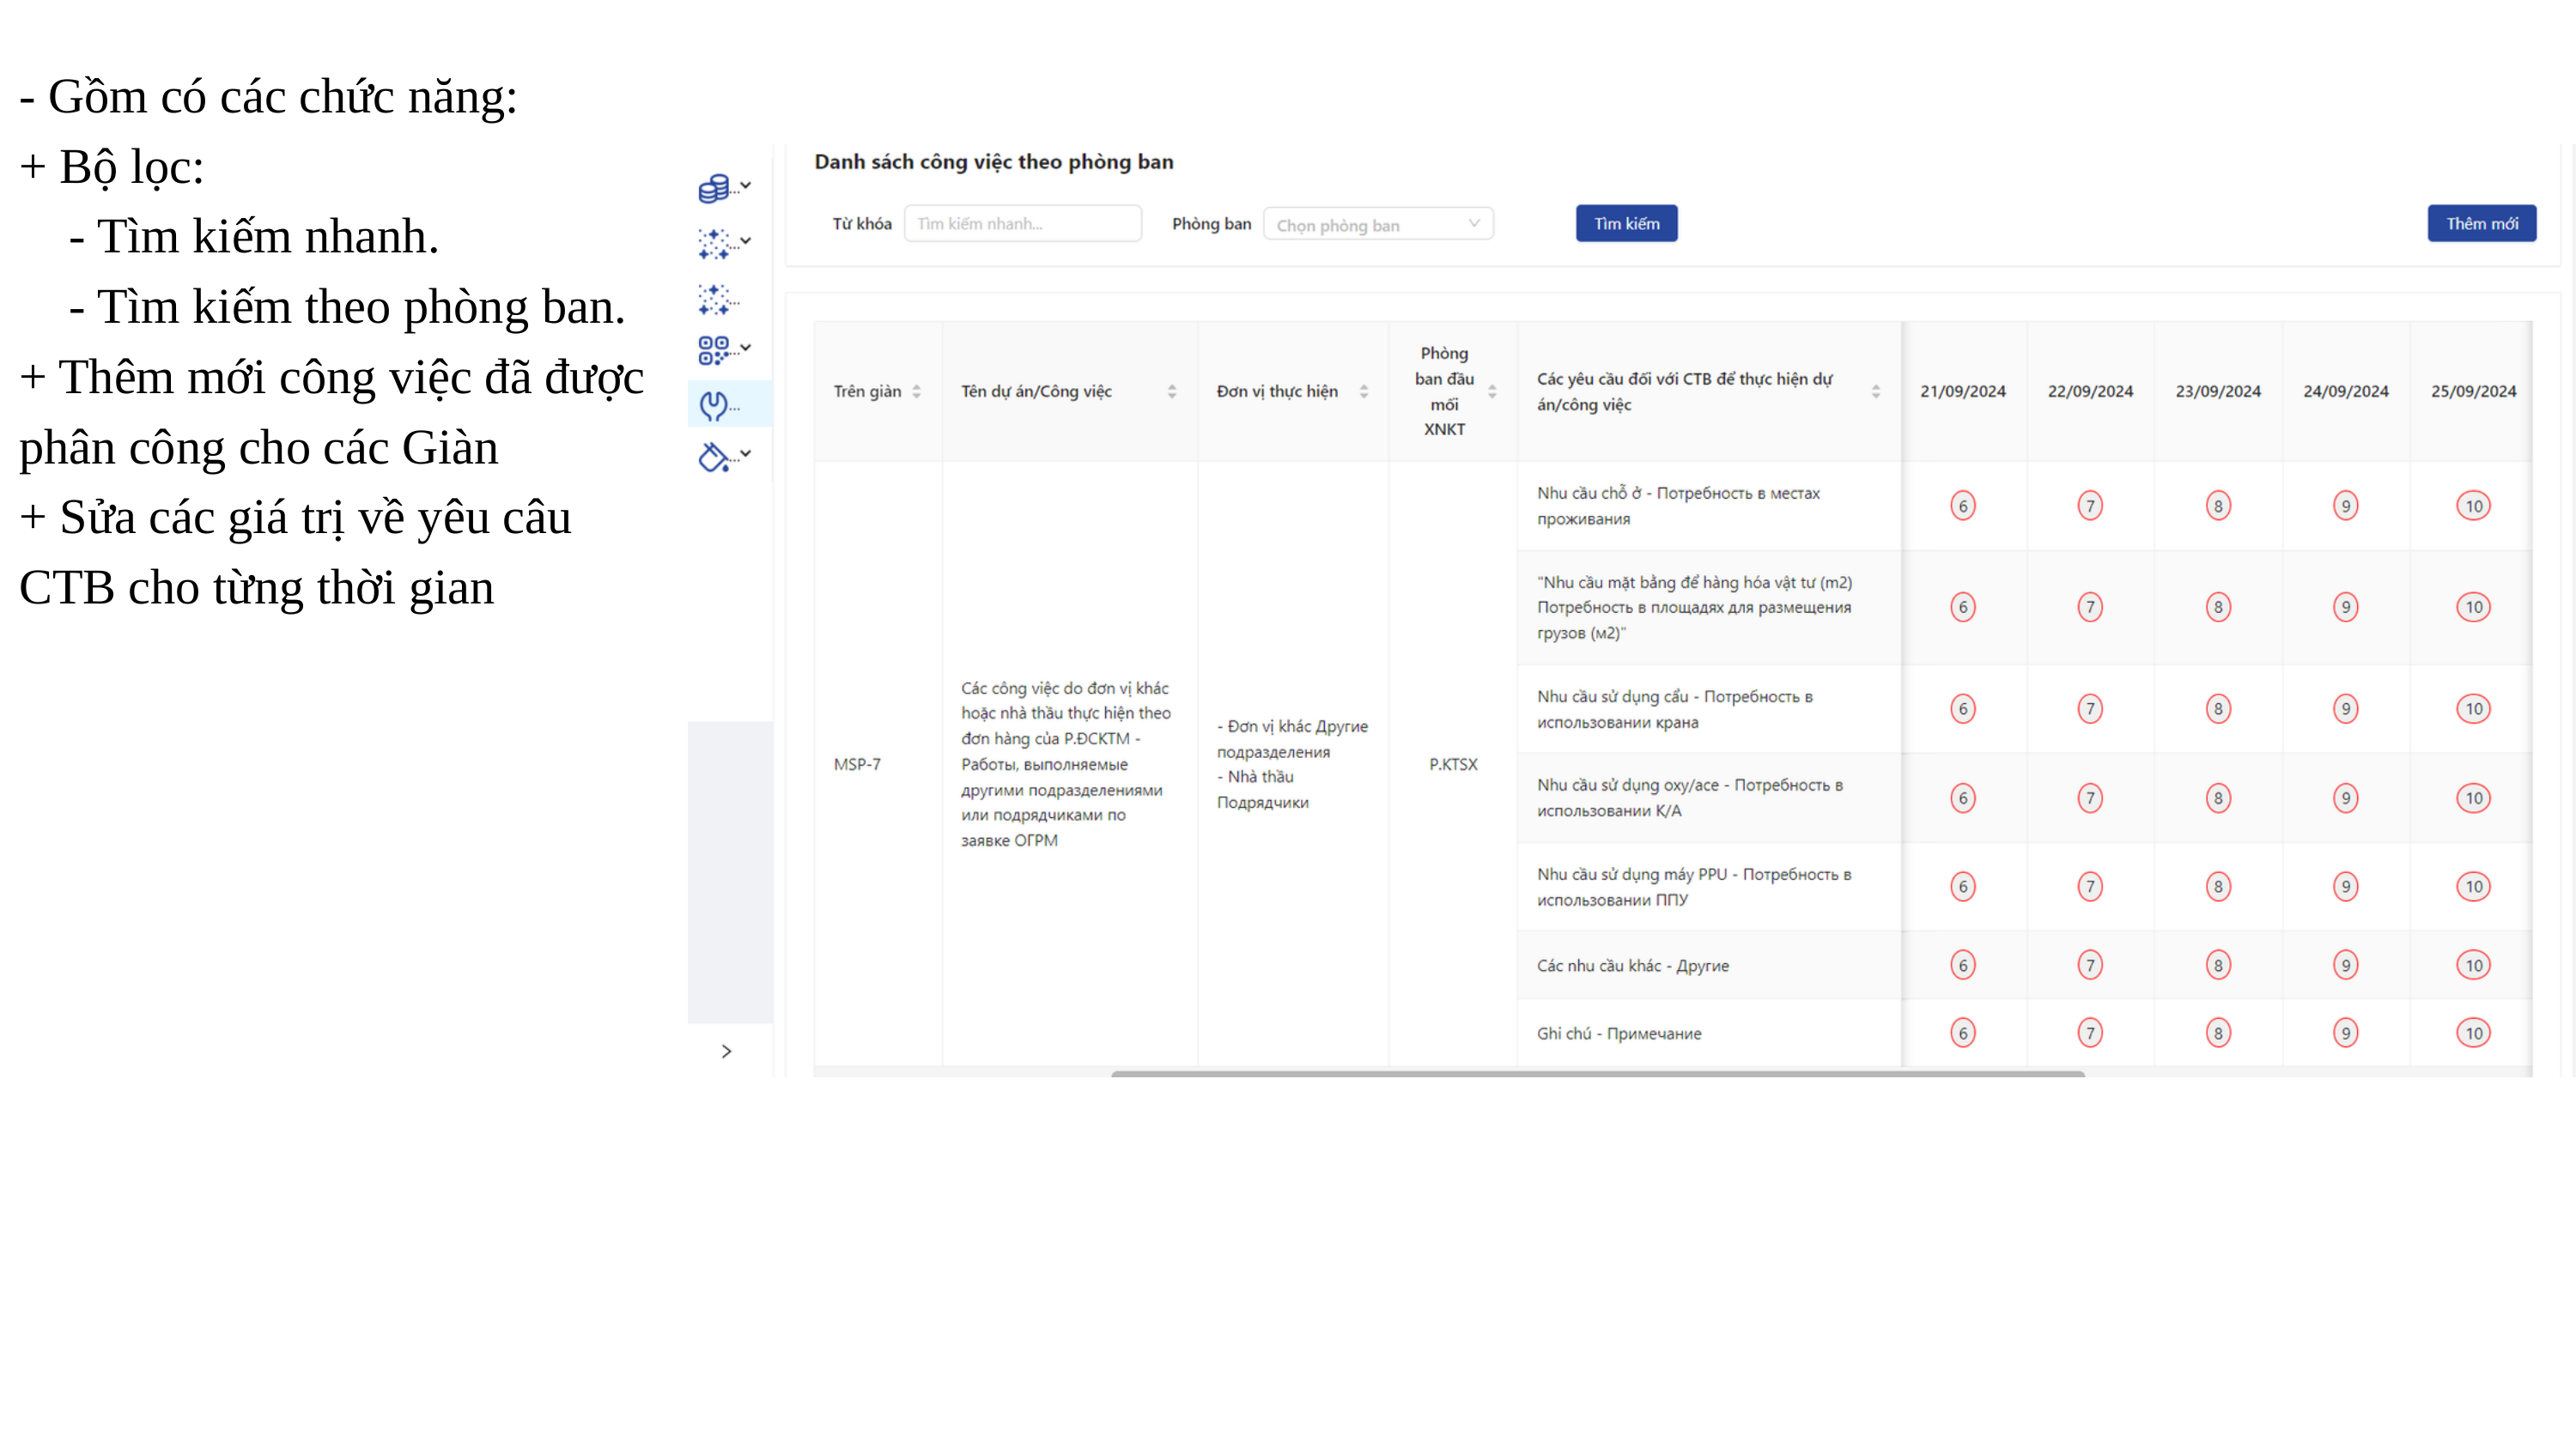

- Gồm có các chức năng:
+ Bộ lọc:
    - Tìm kiếm nhanh.
    - Tìm kiếm theo phòng ban.
+ Thêm mới công việc đã được phân công cho các Giàn
+ Sửa các giá trị về yêu câu CTB cho từng thời gian